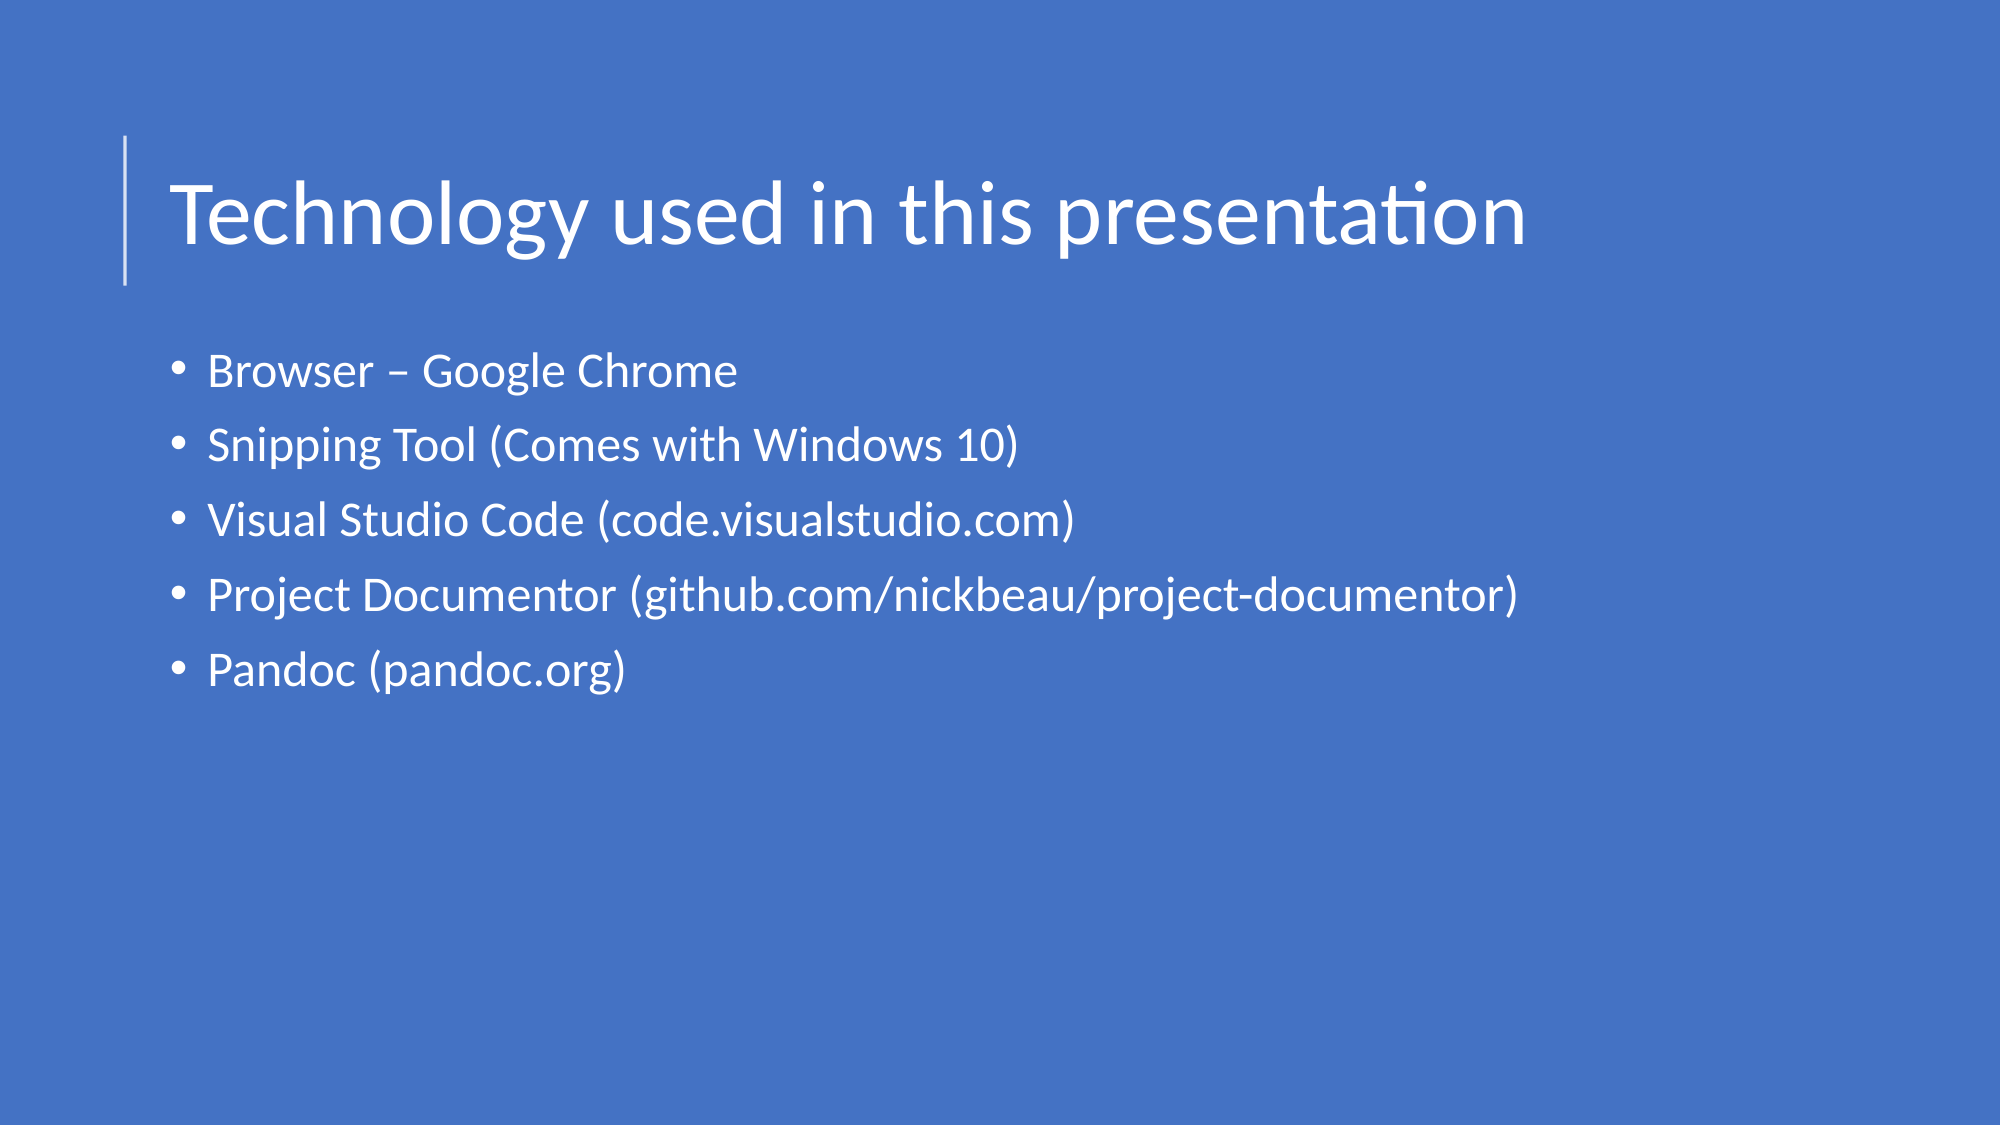

# Technology used in this presentation
Browser – Google Chrome
Snipping Tool (Comes with Windows 10)
Visual Studio Code (code.visualstudio.com)
Project Documentor (github.com/nickbeau/project-documentor)
Pandoc (pandoc.org)